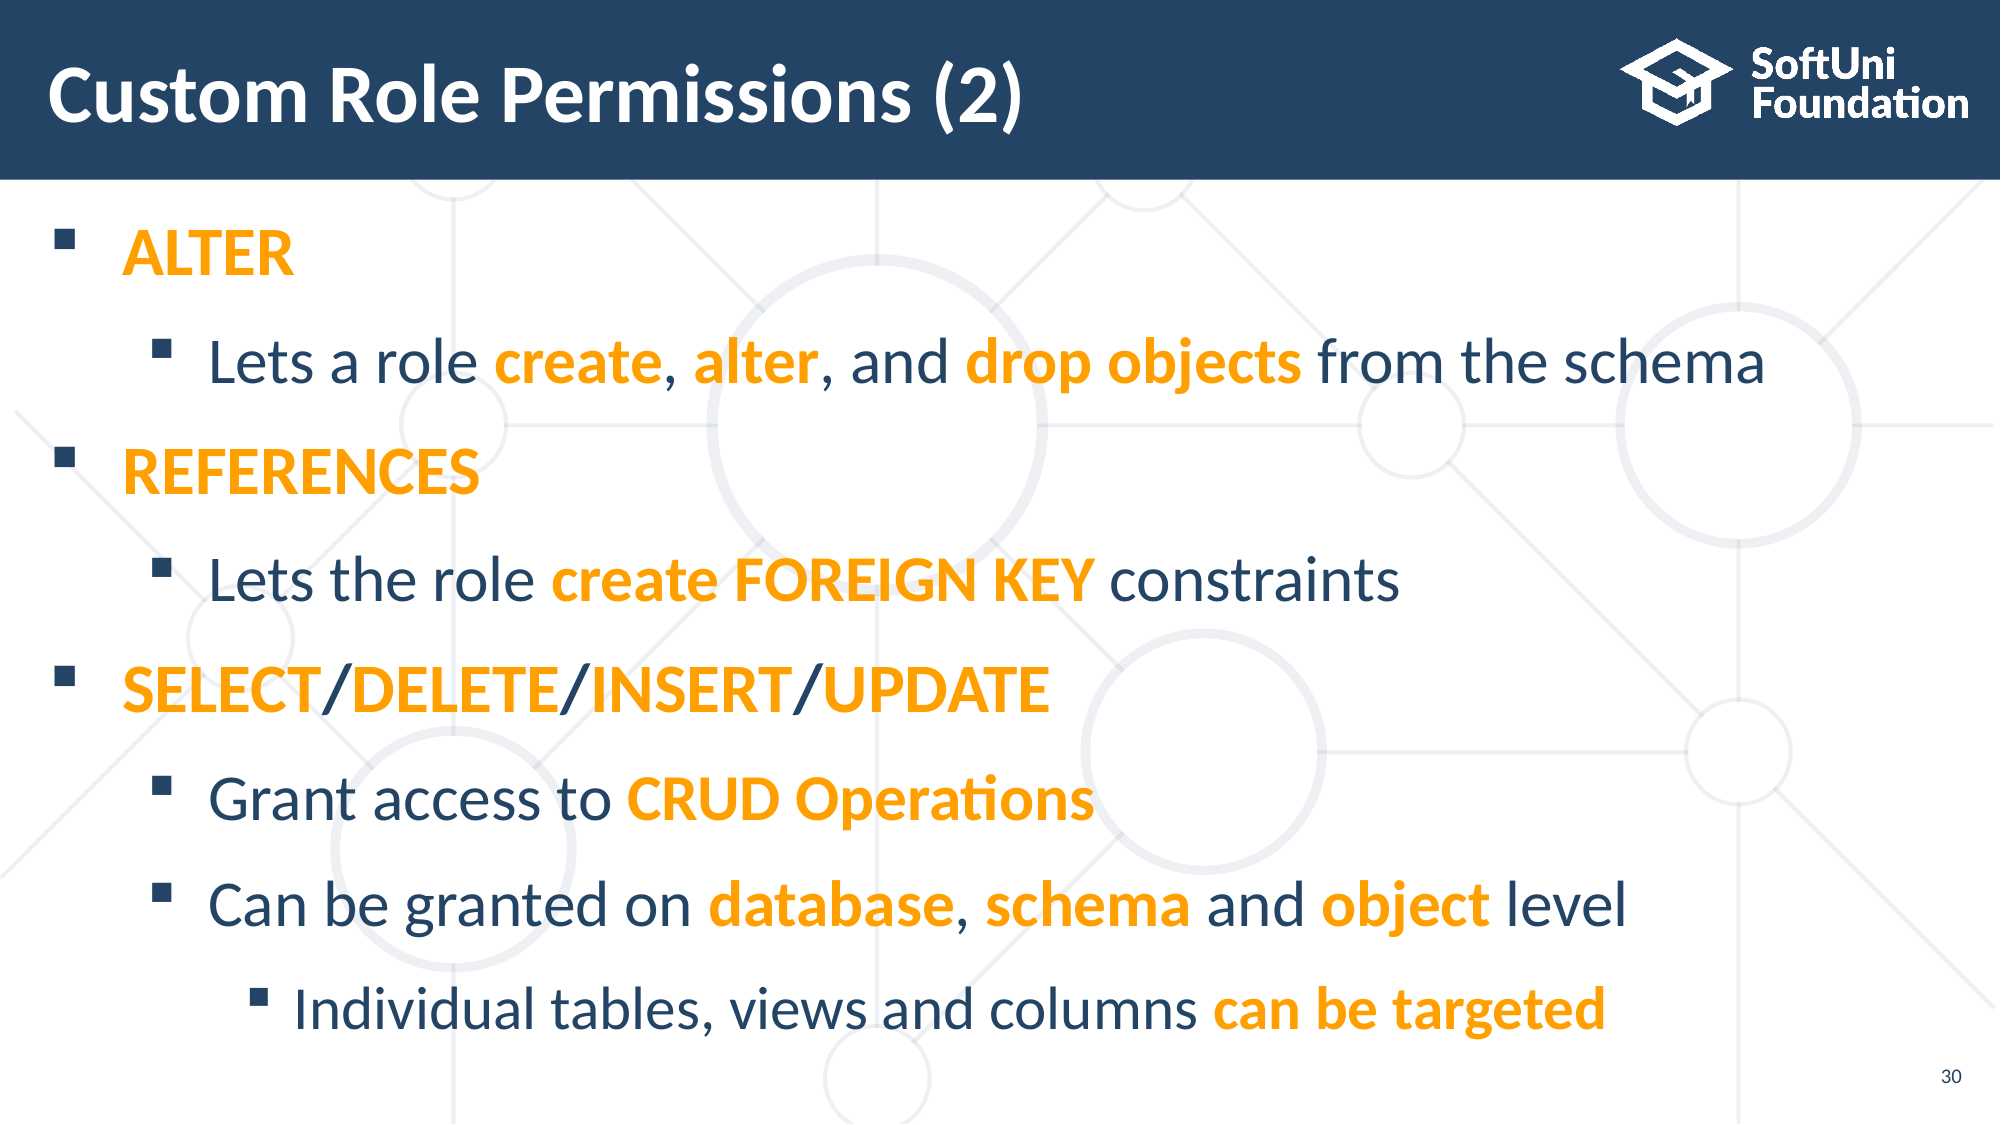

# Custom Role Permissions (2)
ALTER
Lets a role create, alter, and drop objects from the schema
REFERENCES
Lets the role create FOREIGN KEY constraints
SELECT/DELETE/INSERT/UPDATE
Grant access to CRUD Operations
Can be granted on database, schema and object level
Individual tables, views and columns can be targeted

30